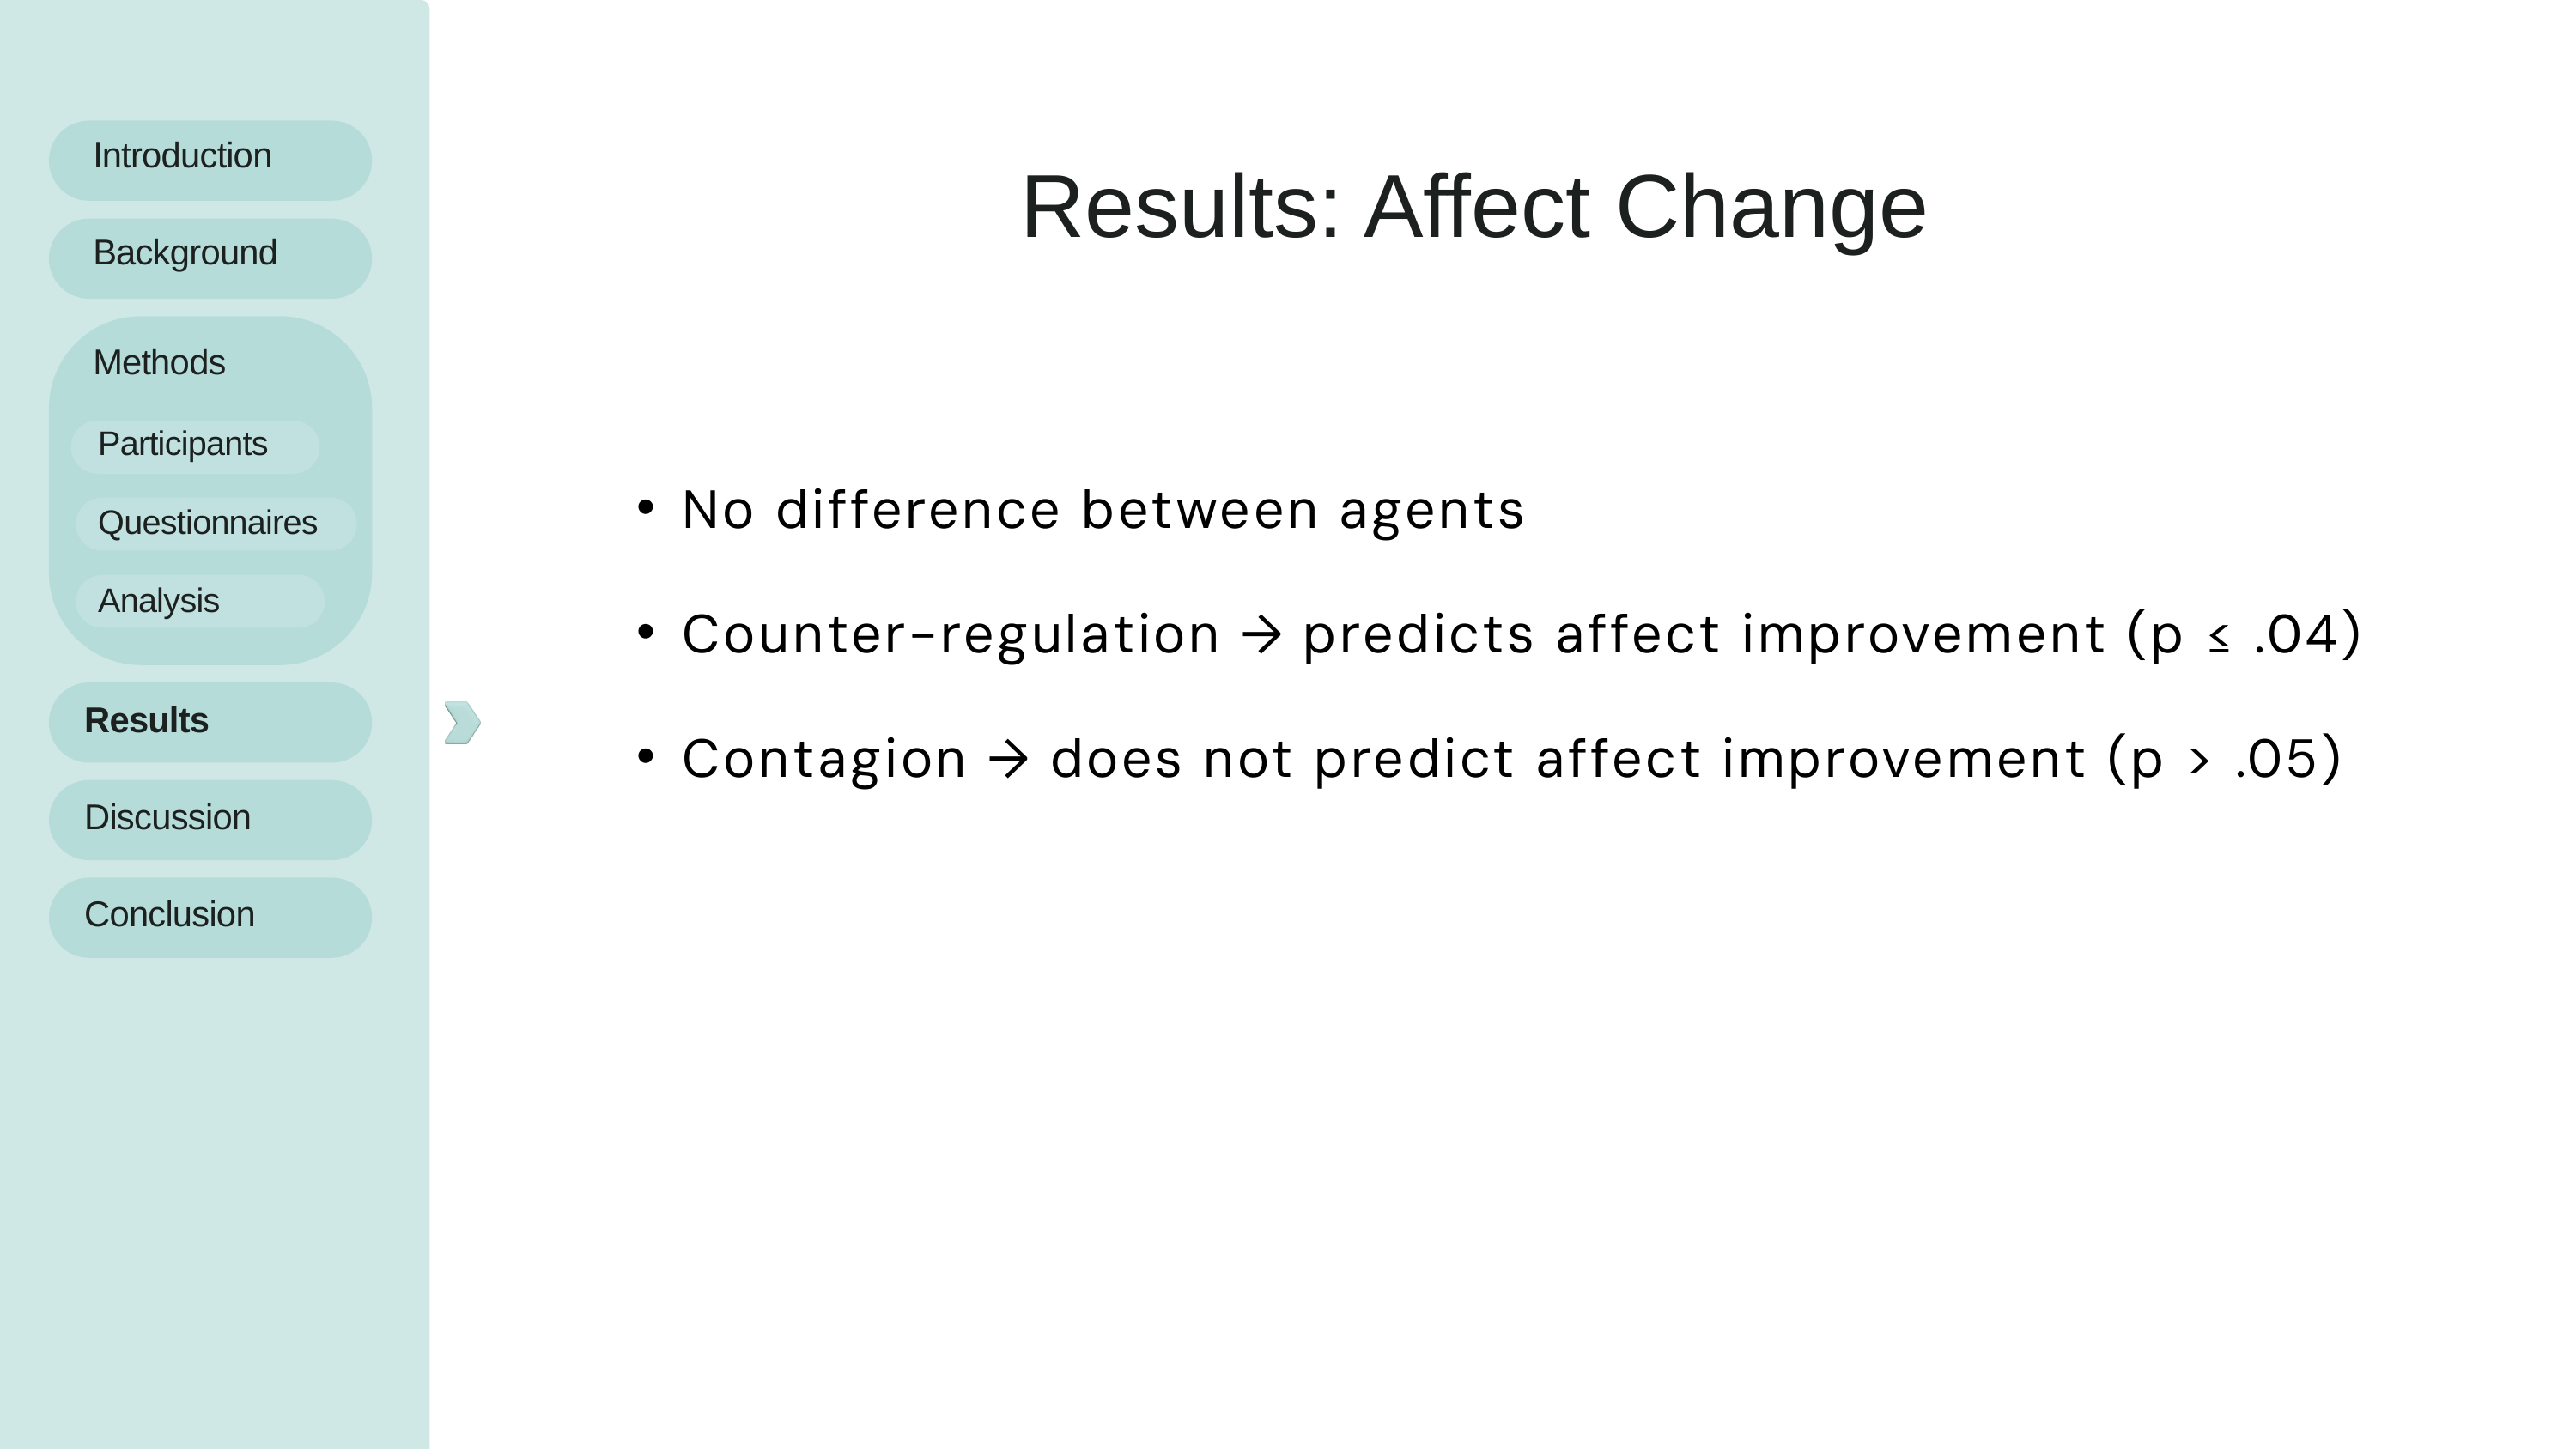

Introduction
Results: Affect Change

Background

Methods
No difference between agents
Counter-regulation → predicts affect improvement (p ≤ .04)
Contagion → does not predict affect improvement (p > .05)

Participants

Questionnaires

Analysis

Results

Discussion

Conclusion